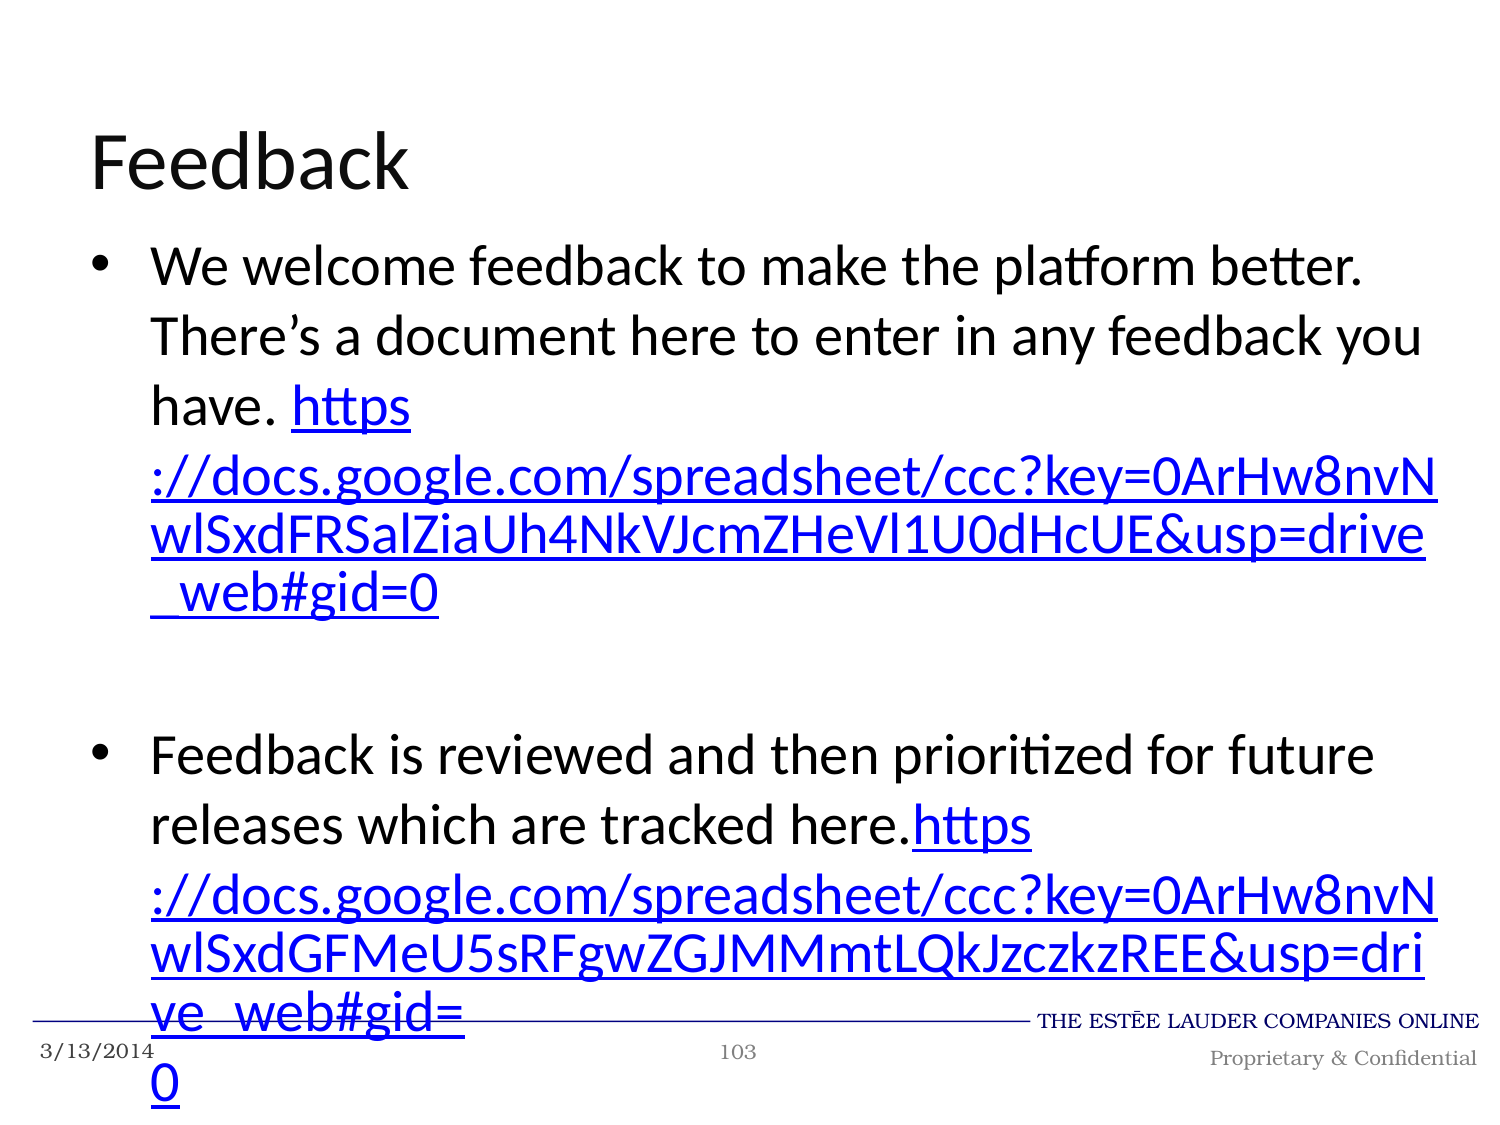

# Feedback
We welcome feedback to make the platform better. There’s a document here to enter in any feedback you have. https://docs.google.com/spreadsheet/ccc?key=0ArHw8nvNwlSxdFRSalZiaUh4NkVJcmZHeVl1U0dHcUE&usp=drive_web#gid=0

Feedback is reviewed and then prioritized for future releases which are tracked here.https://docs.google.com/spreadsheet/ccc?key=0ArHw8nvNwlSxdGFMeU5sRFgwZGJMMmtLQkJzczkzREE&usp=drive_web#gid=0
3/13/2014